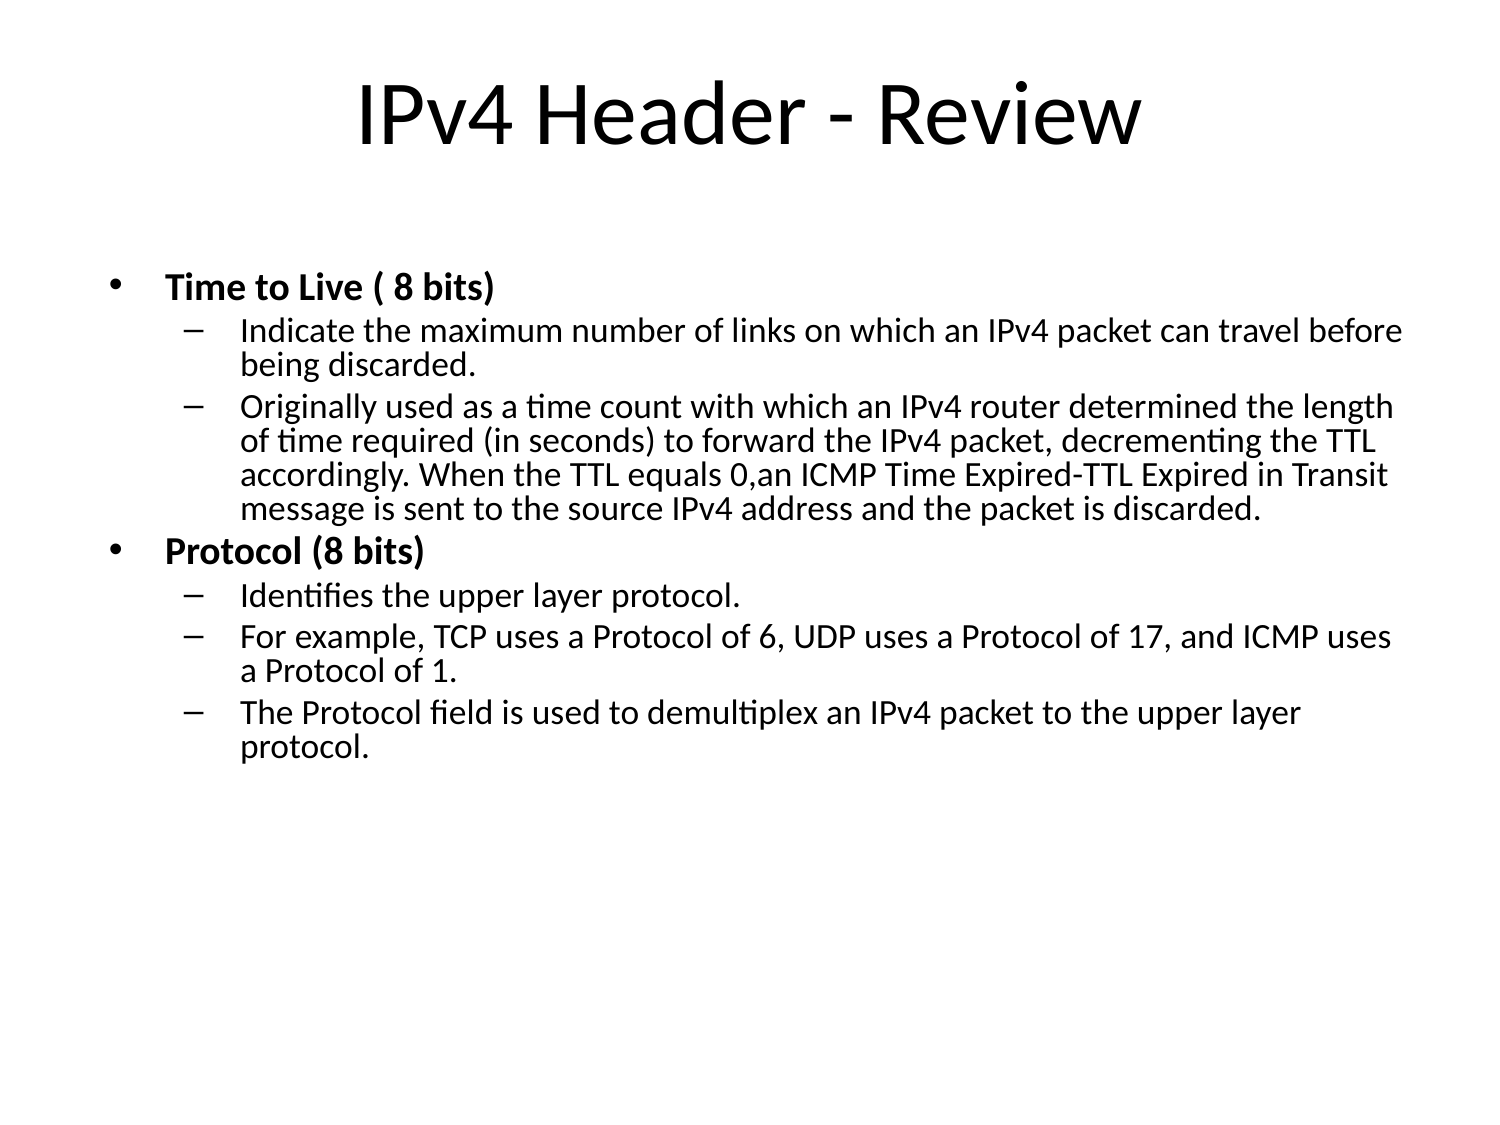

# IPv4 Header - Review
Time to Live ( 8 bits)
Indicate the maximum number of links on which an IPv4 packet can travel before being discarded.
Originally used as a time count with which an IPv4 router determined the length of time required (in seconds) to forward the IPv4 packet, decrementing the TTL accordingly. When the TTL equals 0,an ICMP Time Expired-TTL Expired in Transit message is sent to the source IPv4 address and the packet is discarded.
Protocol (8 bits)
Identifies the upper layer protocol.
For example, TCP uses a Protocol of 6, UDP uses a Protocol of 17, and ICMP uses a Protocol of 1.
The Protocol field is used to demultiplex an IPv4 packet to the upper layer protocol.